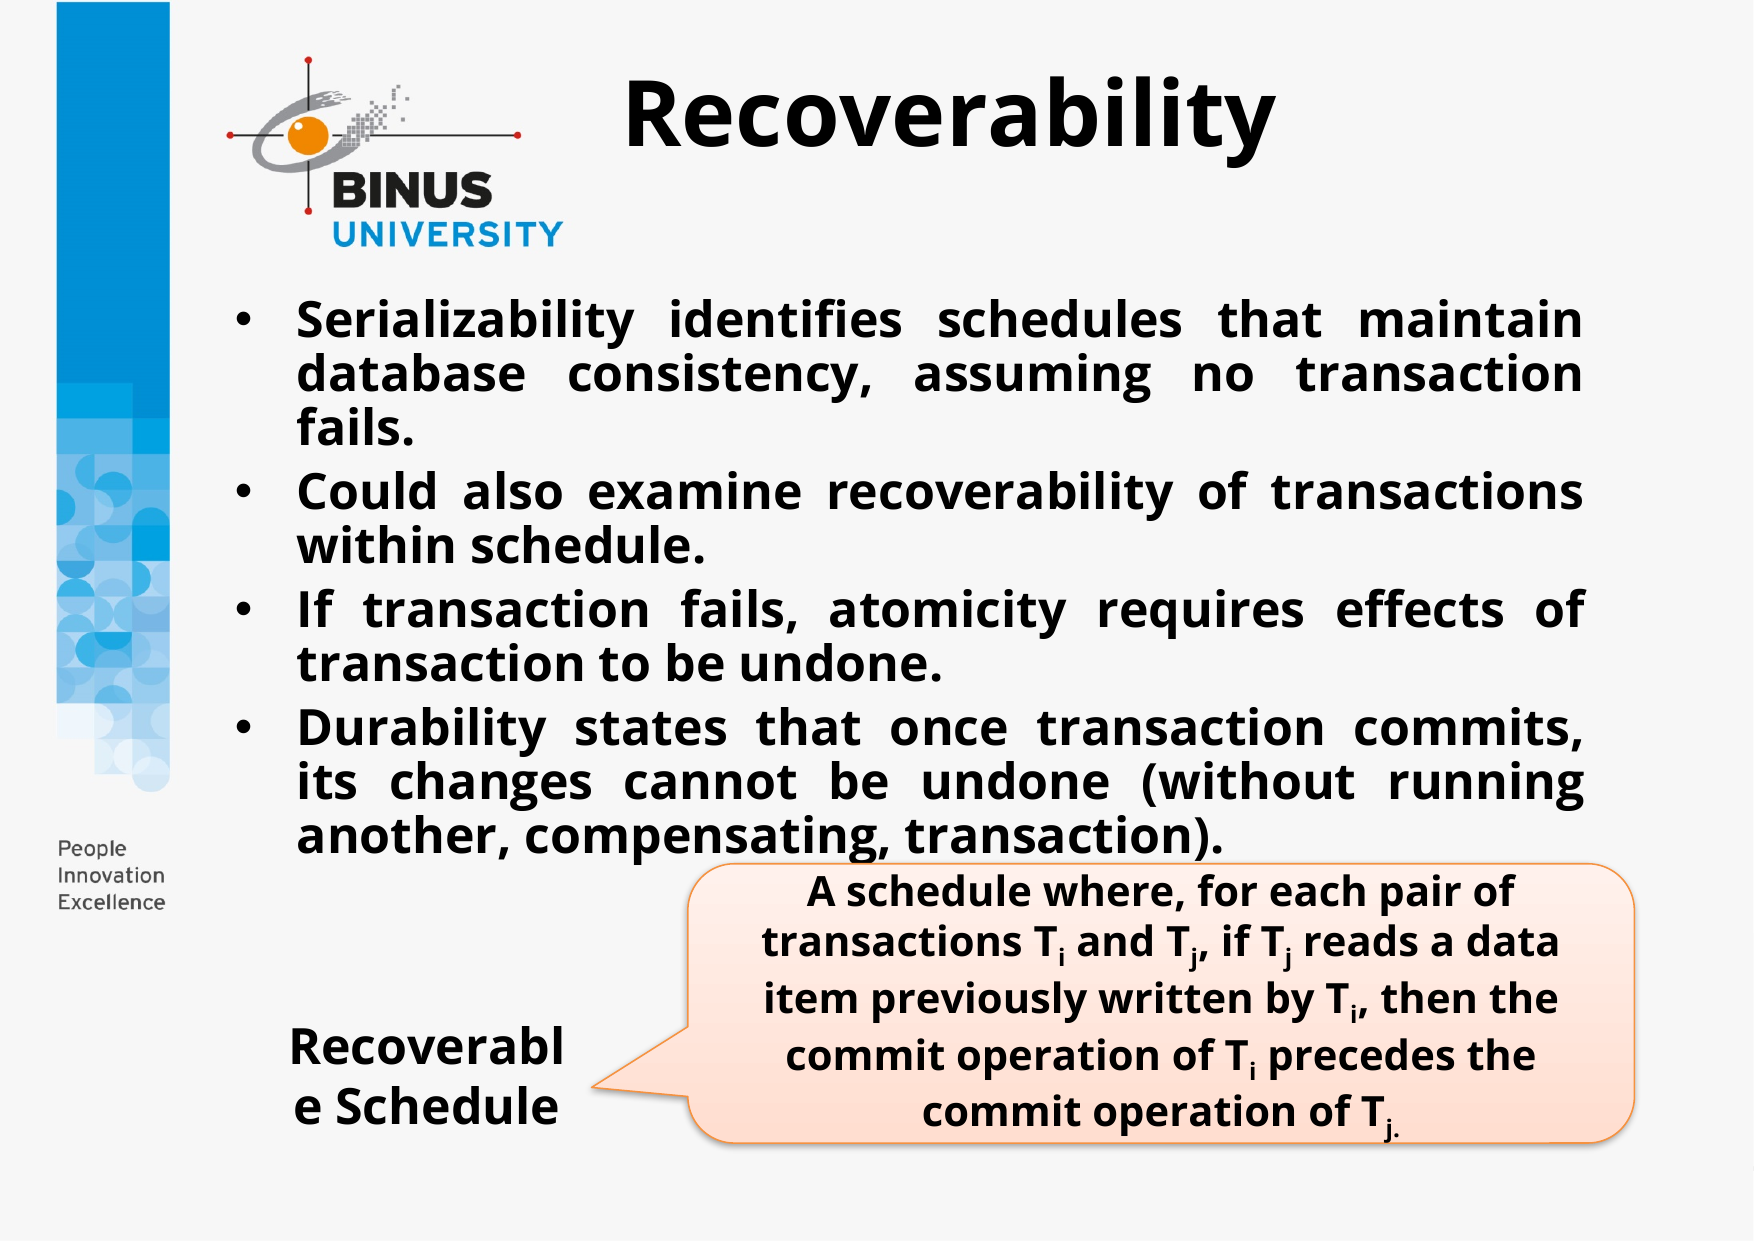

# Recoverability
Serializability identifies schedules that maintain database consistency, assuming no transaction fails.
Could also examine recoverability of transactions within schedule.
If transaction fails, atomicity requires effects of transaction to be undone.
Durability states that once transaction commits, its changes cannot be undone (without running another, compensating, transaction).
A schedule where, for each pair of transactions Ti and Tj, if Tj reads a data item previously written by Ti, then the commit operation of Ti precedes the commit operation of Tj.
Recoverable Schedule